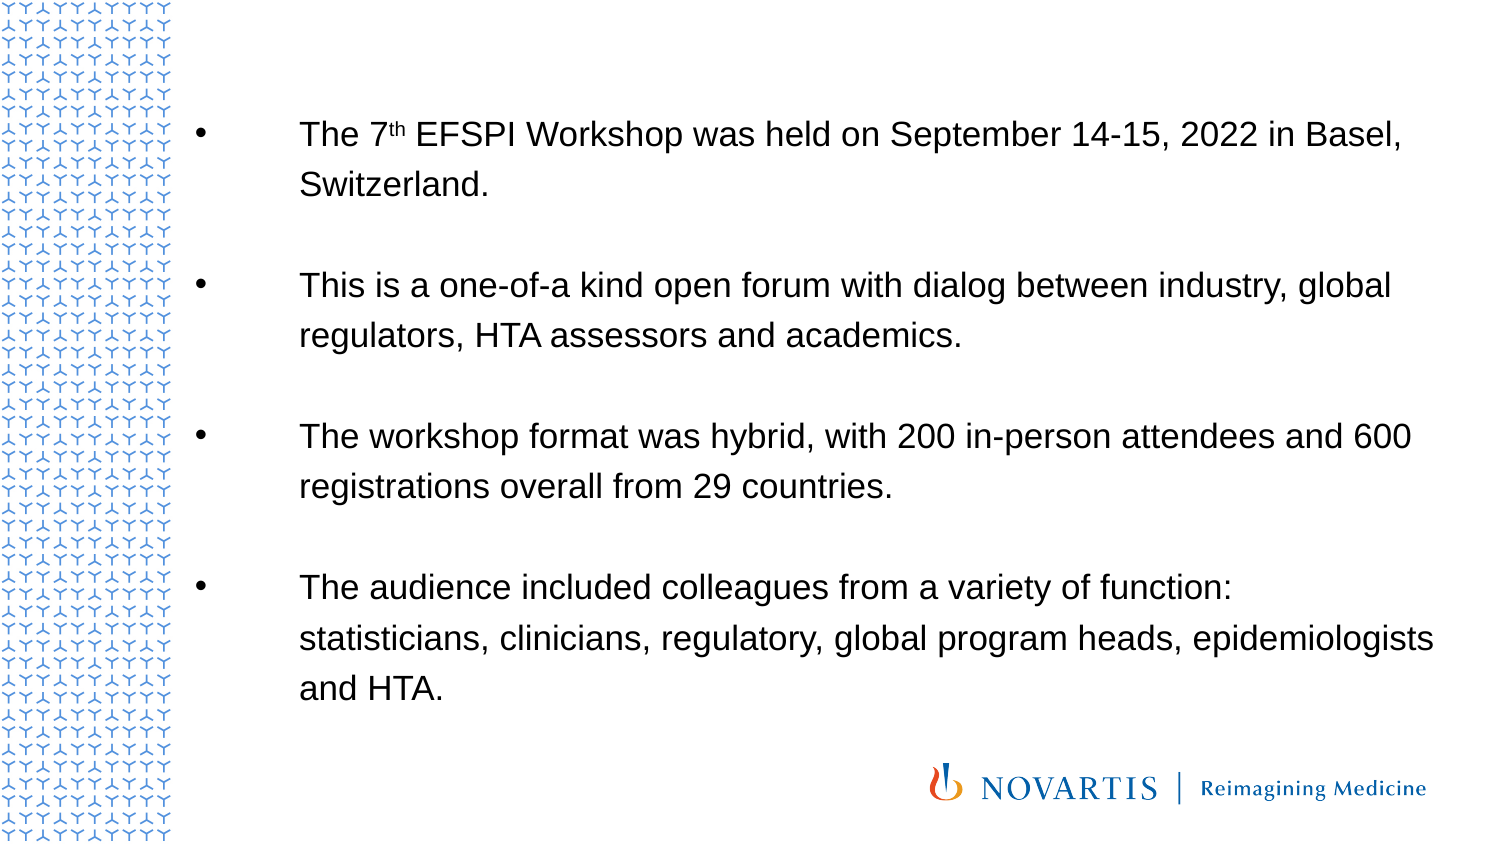

The 7th EFSPI Workshop was held on September 14-15, 2022 in Basel, Switzerland.

This is a one-of-a kind open forum with dialog between industry, global regulators, HTA assessors and academics.

The workshop format was hybrid, with 200 in-person attendees and 600 registrations overall from 29 countries.

The audience included colleagues from a variety of function:  statisticians, clinicians, regulatory, global program heads, epidemiologists and HTA.

2